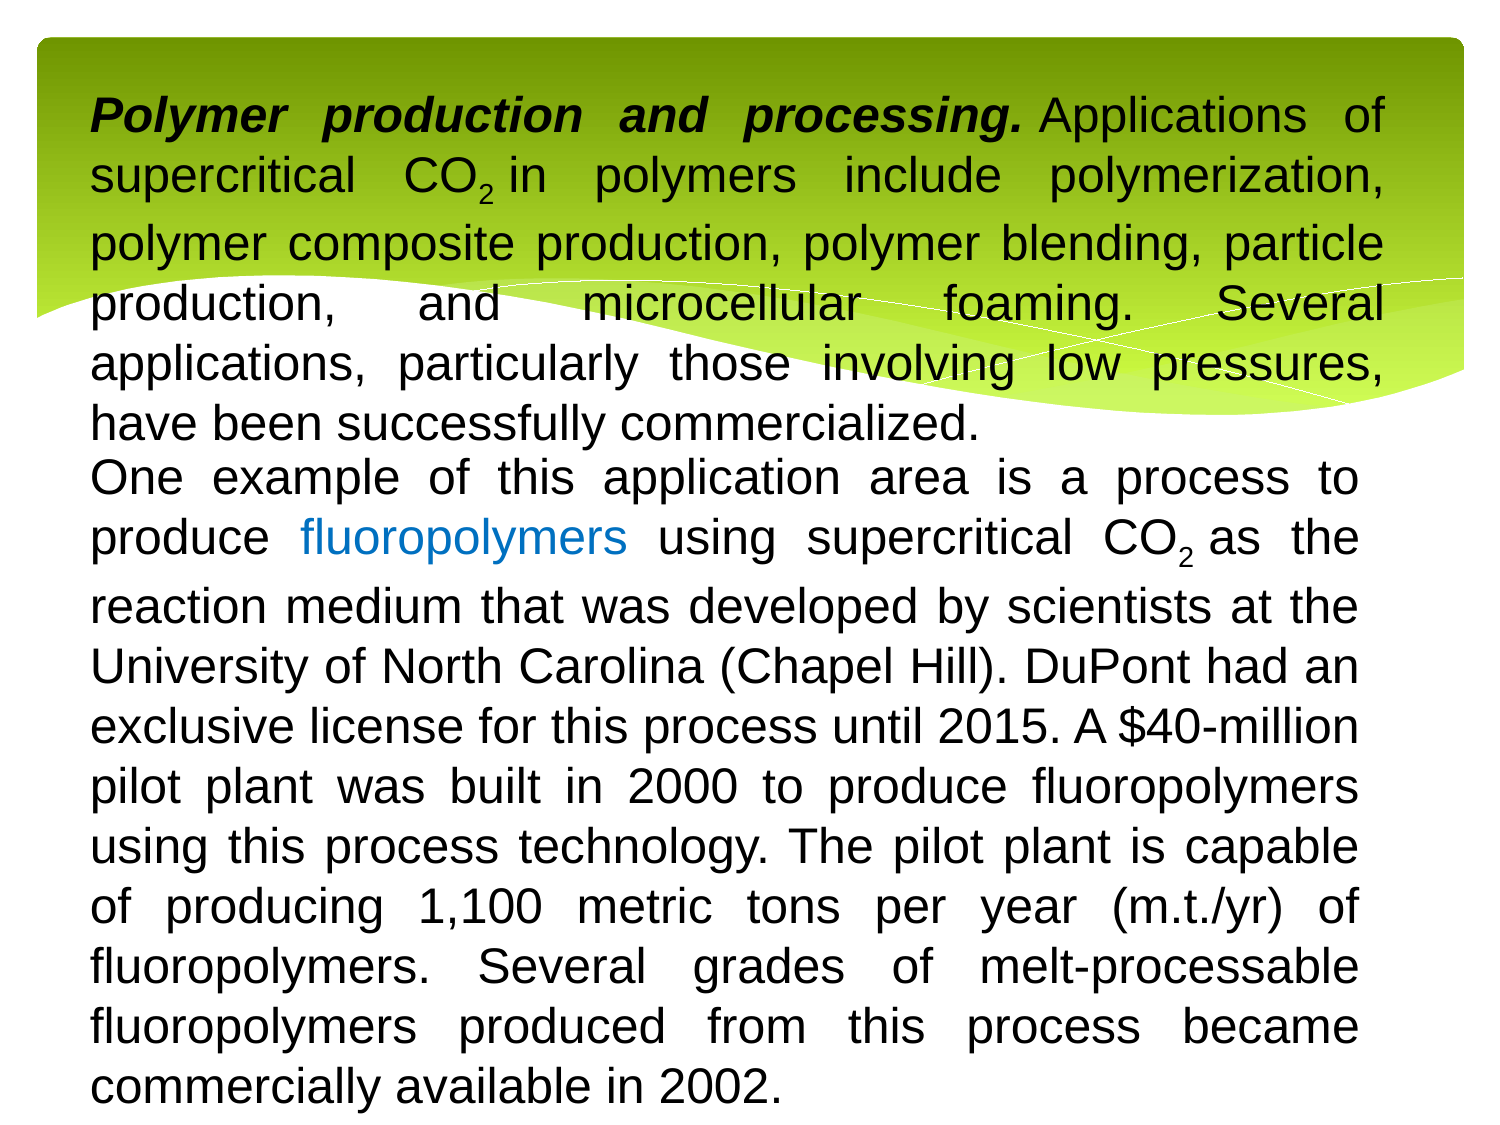

Polymer production and processing. Applications of supercritical CO2 in polymers include polymerization, polymer composite production, polymer blending, particle production, and microcellular foaming. Several applications, particularly those involving low pressures, have been successfully commercialized.
One example of this application area is a process to produce fluoropolymers using supercritical CO2 as the reaction medium that was developed by scientists at the University of North Carolina (Chapel Hill). DuPont had an exclusive license for this process until 2015. A $40-million pilot plant was built in 2000 to produce fluoropolymers using this process technology. The pilot plant is capable of producing 1,100 metric tons per year (m.t./yr) of fluoropolymers. Several grades of melt-processable fluoropolymers produced from this process became commercially available in 2002.